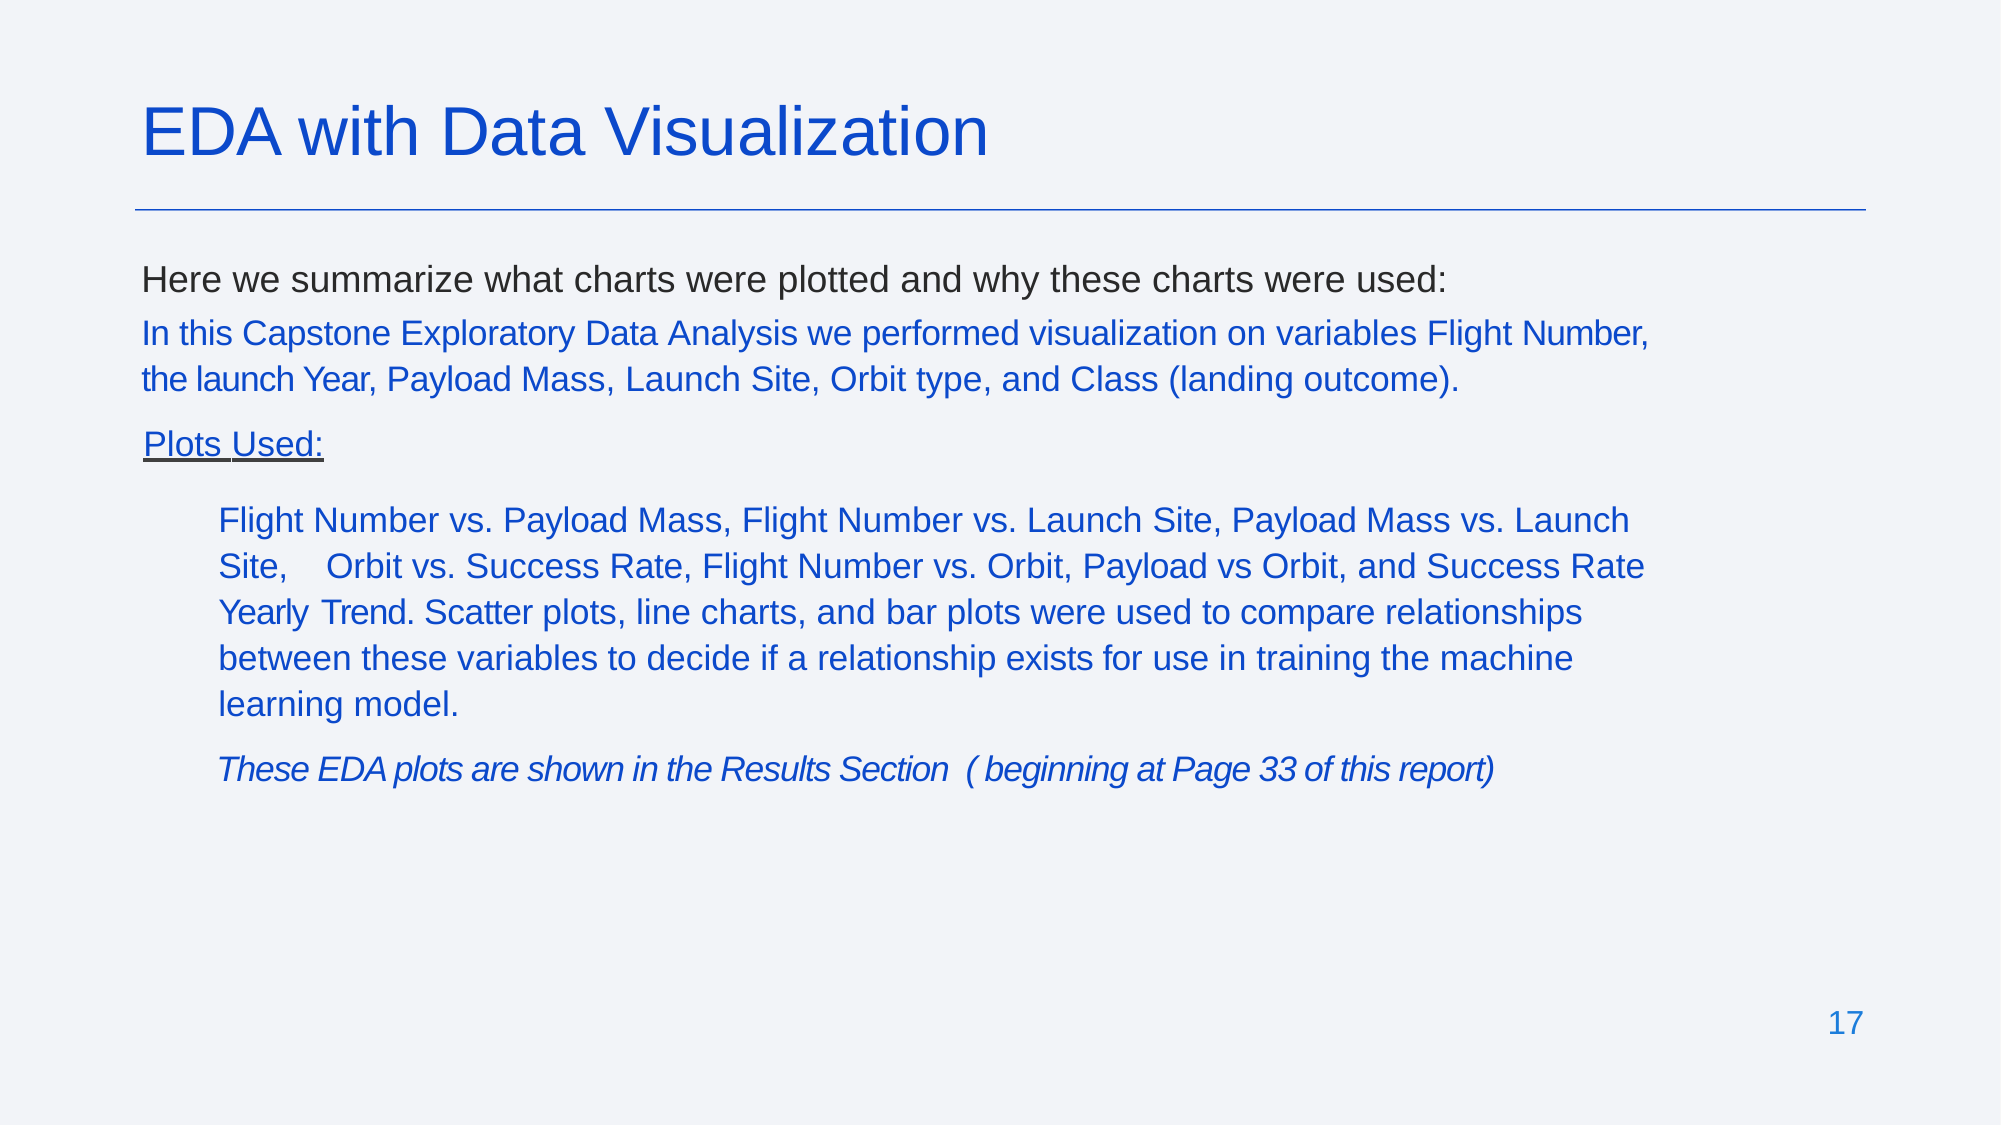

EDA with Data Visualization
Here we summarize what charts were plotted and why these charts were used:
In this Capstone Exploratory Data Analysis we performed visualization on variables Flight Number, the launch Year, Payload Mass, Launch Site, Orbit type, and Class (landing outcome).
Plots Used:
Flight Number vs. Payload Mass, Flight Number vs. Launch Site, Payload Mass vs. Launch Site,    Orbit vs. Success Rate, Flight Number vs. Orbit, Payload vs Orbit, and Success Rate Yearly Trend. Scatter plots, line charts, and bar plots were used to compare relationships between these variables to decide if a relationship exists for use in training the machine learning model.
These EDA plots are shown in the Results Section  ( beginning at Page 33 of this report)

Add the GitHub URL of your completed EDA with data visualization notebook, as an external reference and peer-review purpose

17